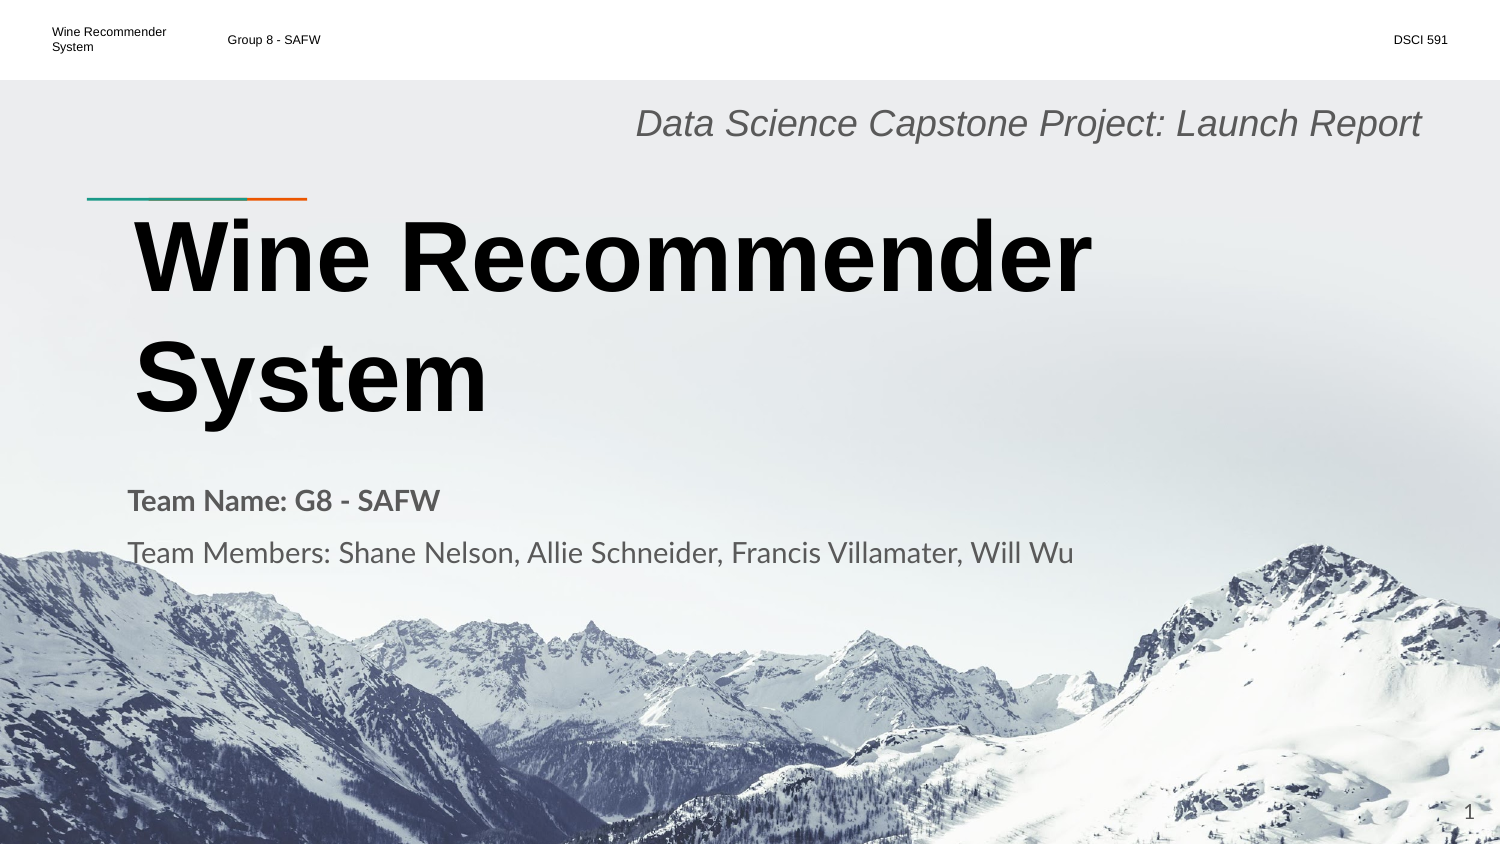

Data Science Capstone Project: Launch Report
# Wine Recommender System
Team Name: G8 - SAFW
Team Members: Shane Nelson, Allie Schneider, Francis Villamater, Will Wu
1